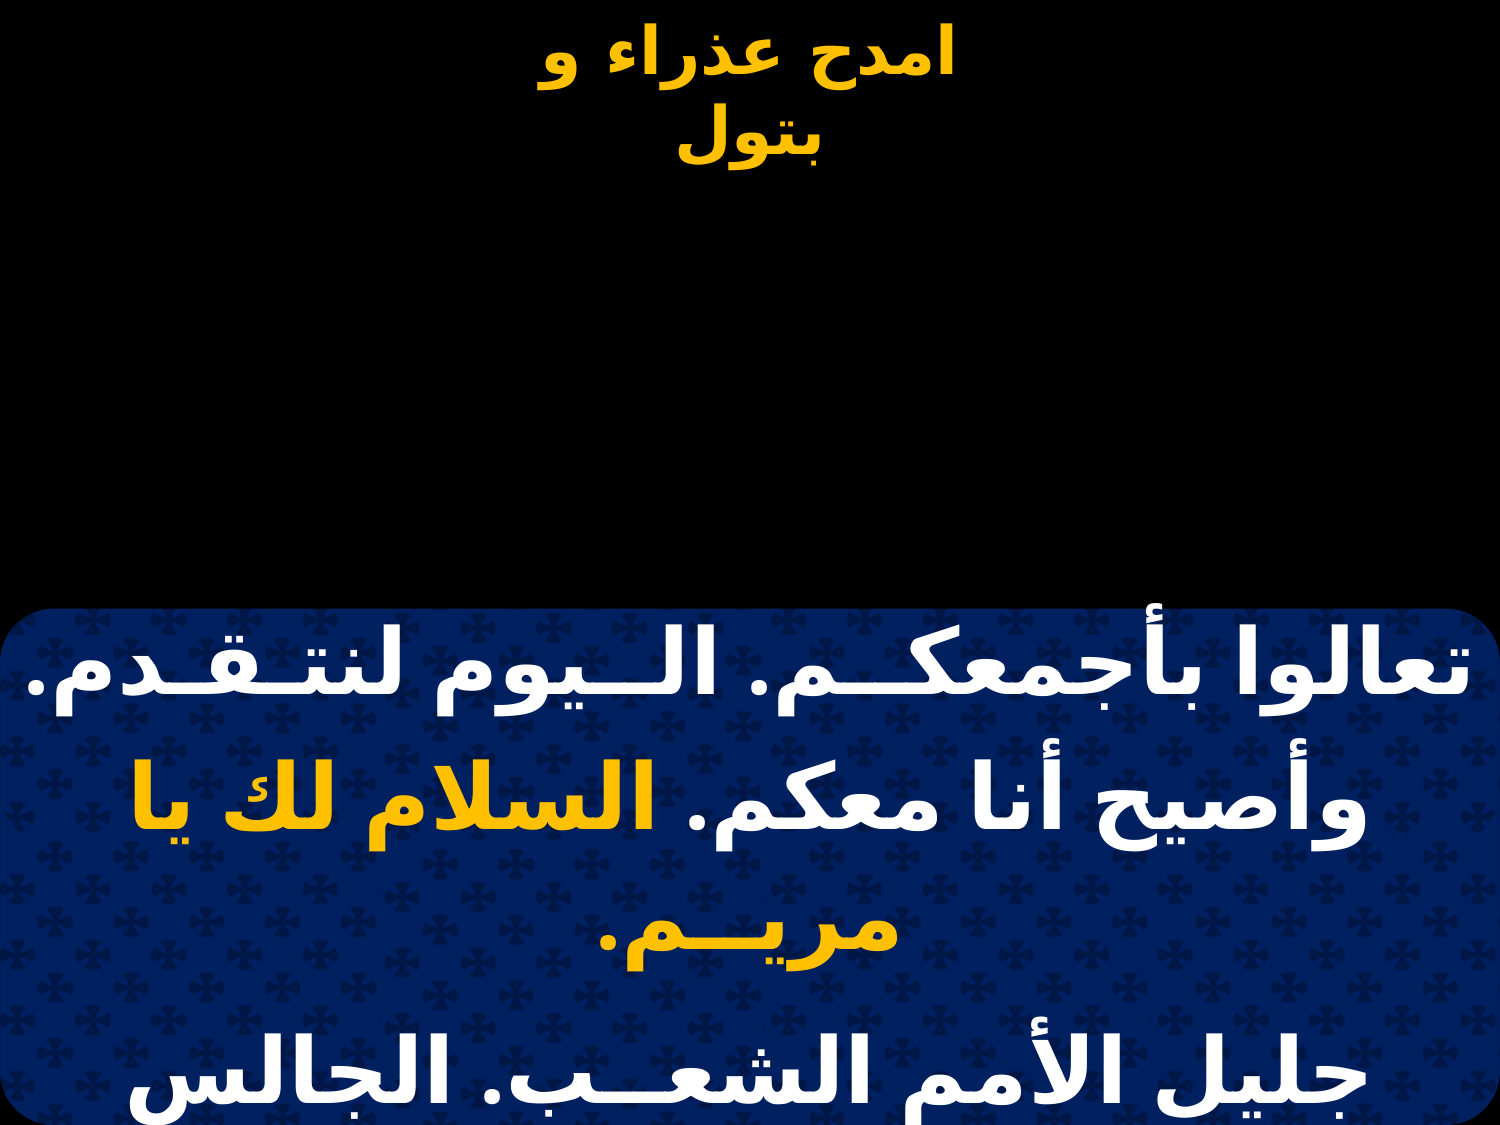

#
| تعالوا بأجمعكــم. الــيوم لنتـقـدم. |
| --- |
| وأصيح أنا معكم. السلام لك يا مريــم. |
|  |
| جليل الأمم الشعــب. الجالس حيث الجهل اظلم. |
| أشرق عليه نور الرب. السلام لك يا مريــم. |